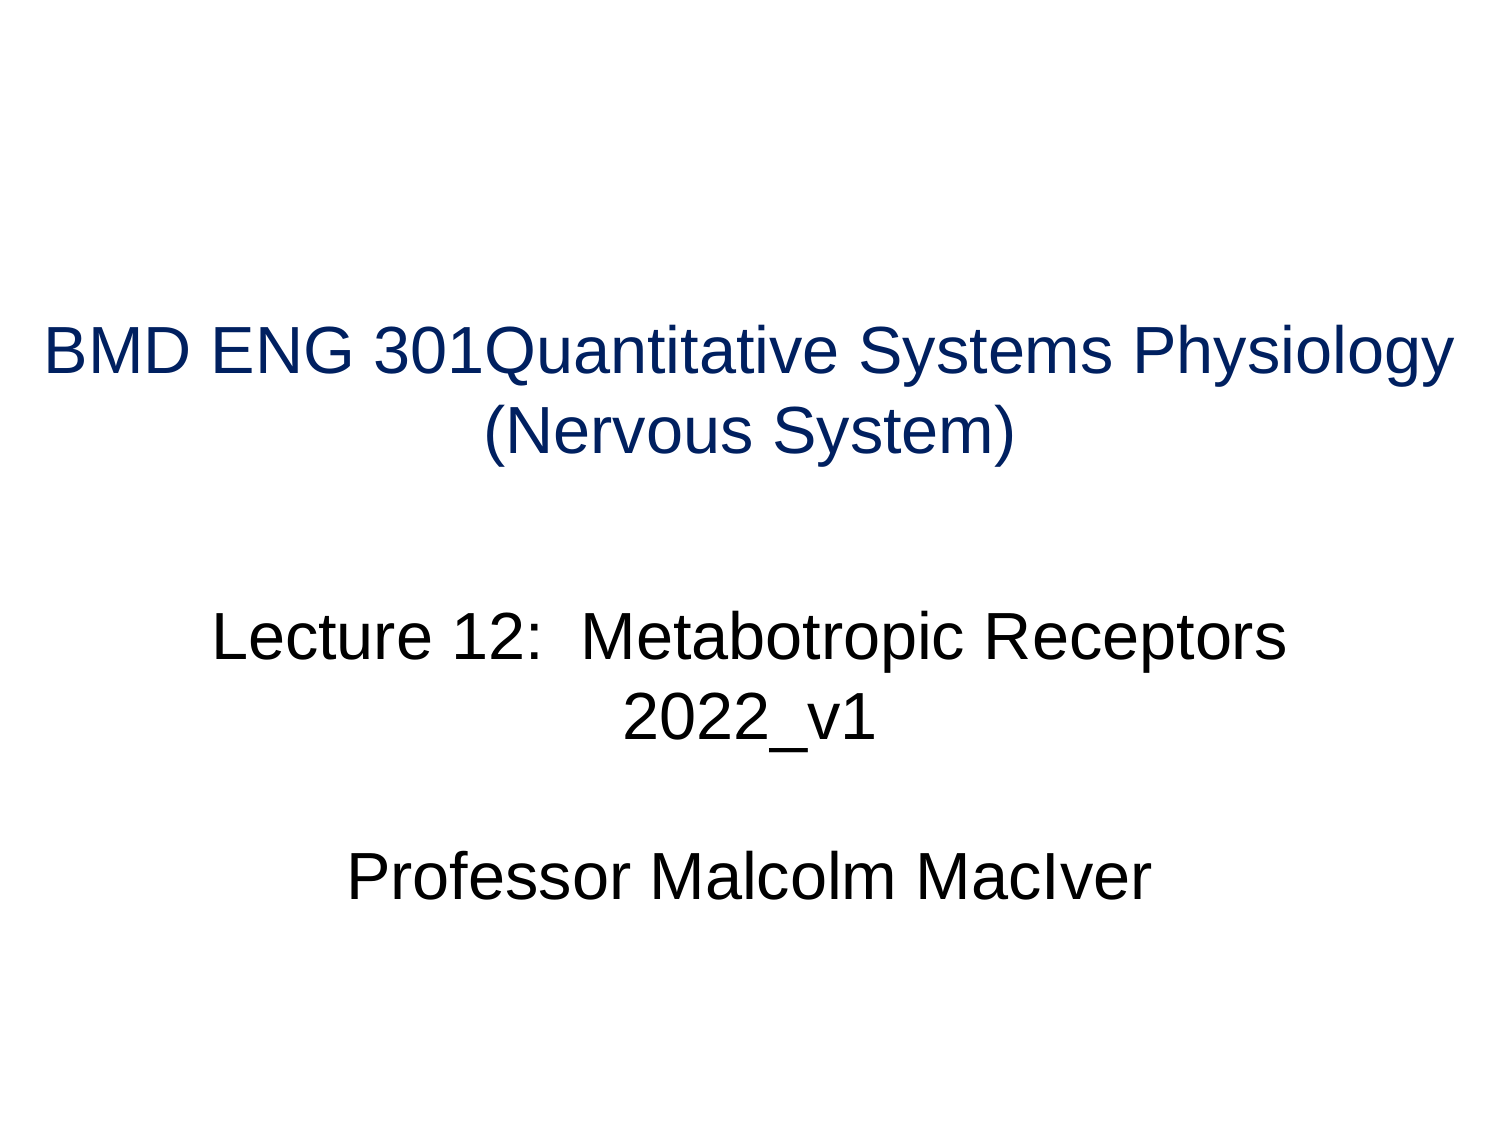

#
BMD ENG 301Quantitative Systems Physiology
(Nervous System)
Lecture 12:  Metabotropic Receptors
2022_v1

Professor Malcolm MacIver